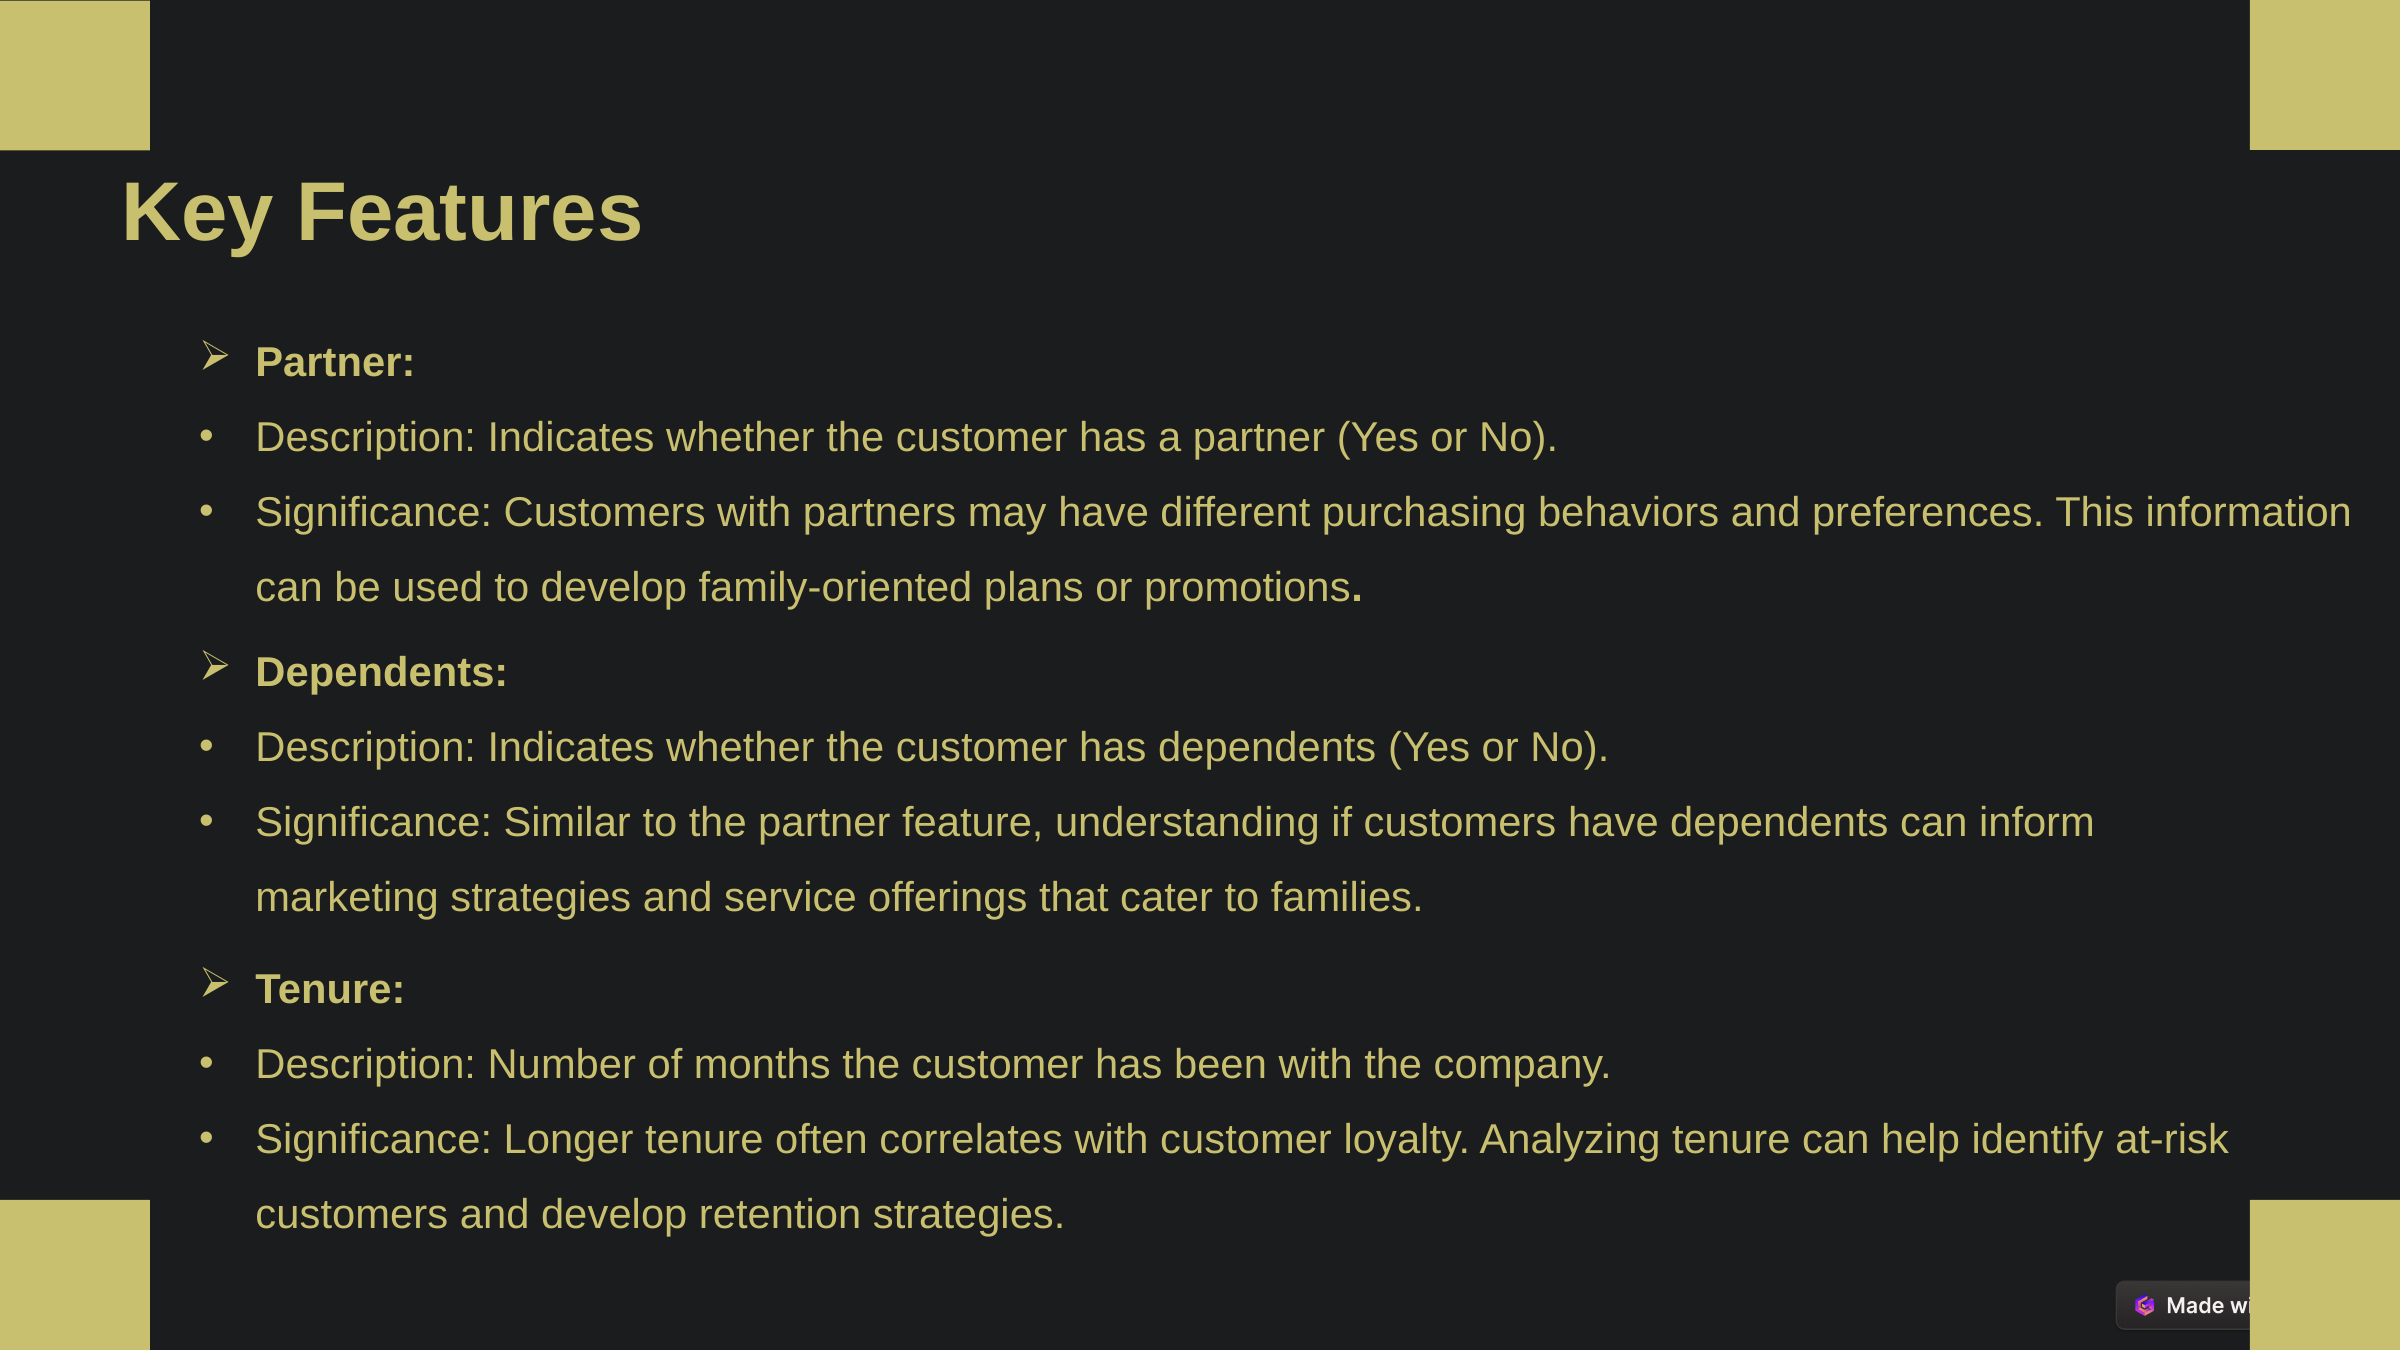

Key Features
Partner:
Description: Indicates whether the customer has a partner (Yes or No).
Significance: Customers with partners may have different purchasing behaviors and preferences. This information can be used to develop family-oriented plans or promotions.
Dependents:
Description: Indicates whether the customer has dependents (Yes or No).
Significance: Similar to the partner feature, understanding if customers have dependents can inform marketing strategies and service offerings that cater to families.
Tenure:
Description: Number of months the customer has been with the company.
Significance: Longer tenure often correlates with customer loyalty. Analyzing tenure can help identify at-risk customers and develop retention strategies.